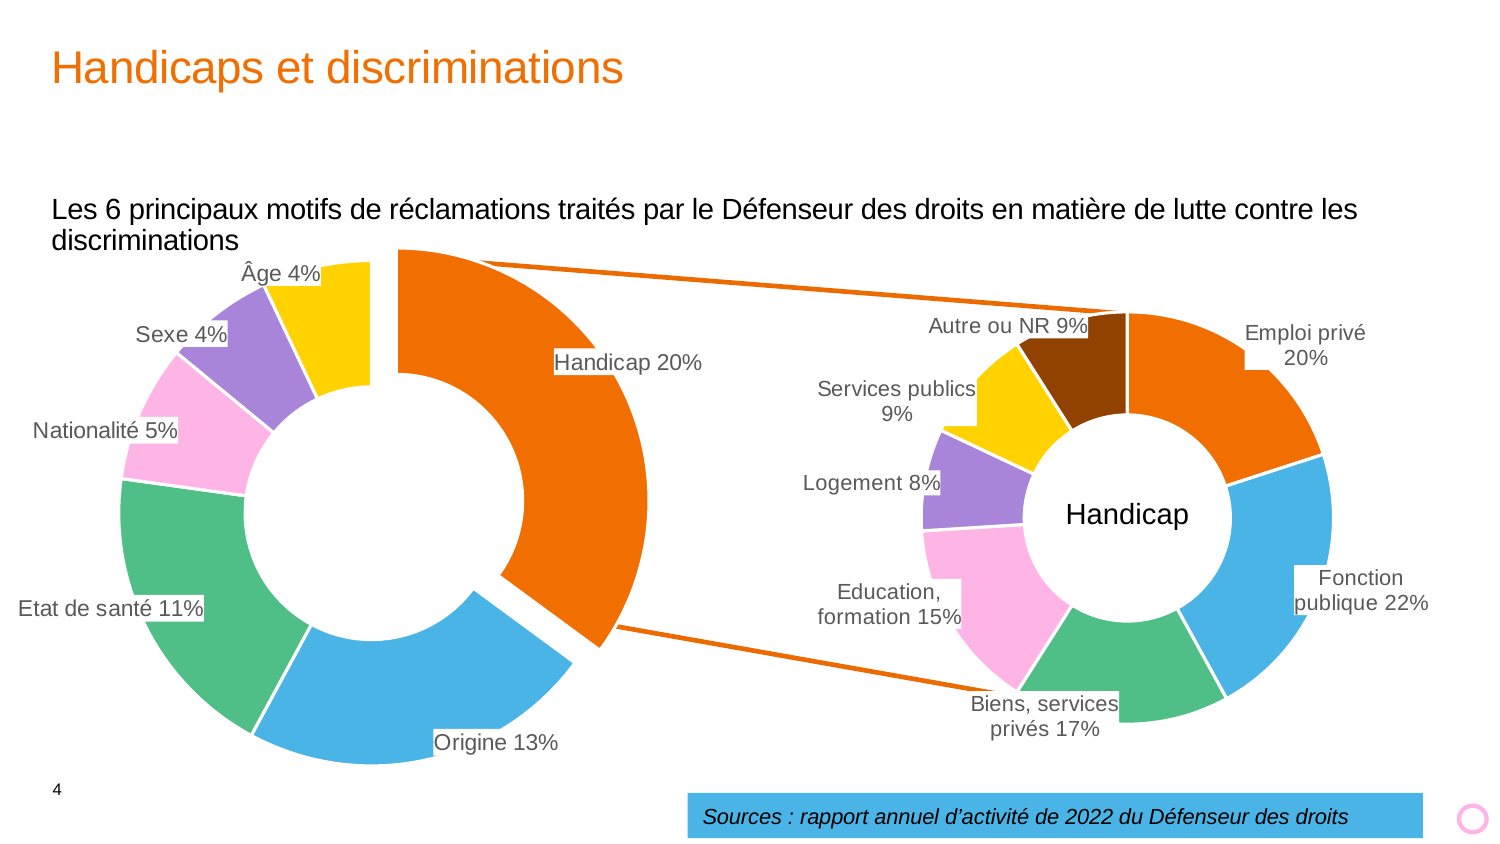

# Handicaps et discriminations
Les 6 principaux motifs de réclamations traités par le Défenseur des droits en matière de lutte contre les discriminations

### Chart

| Category | Réclamations reçues pour discriminations selon les principaux critères 2022 |
|---|---|
| Handicap | 0.2 |
| Origine | 0.13 |
| Etat de santé | 0.11 |
| Nationalité | 0.05 |
| Sexe | 0.04 |
| Âge | 0.04 |

### Chart

| Category | Réclamations reçues pour discriminations handicap selon les principaux critères 2022 |
|---|---|
| Emploi privé | 0.2 |
| Fonction publique | 0.22 |
| Biens, services privés | 0.17 |
| Education, formation | 0.15 |
| Logement | 0.08 |
| Services publics | 0.09 |
| Autre ou NR | 0.09 |
Handicap
Sources : rapport annuel d’activité de 2022 du Défenseur des droits